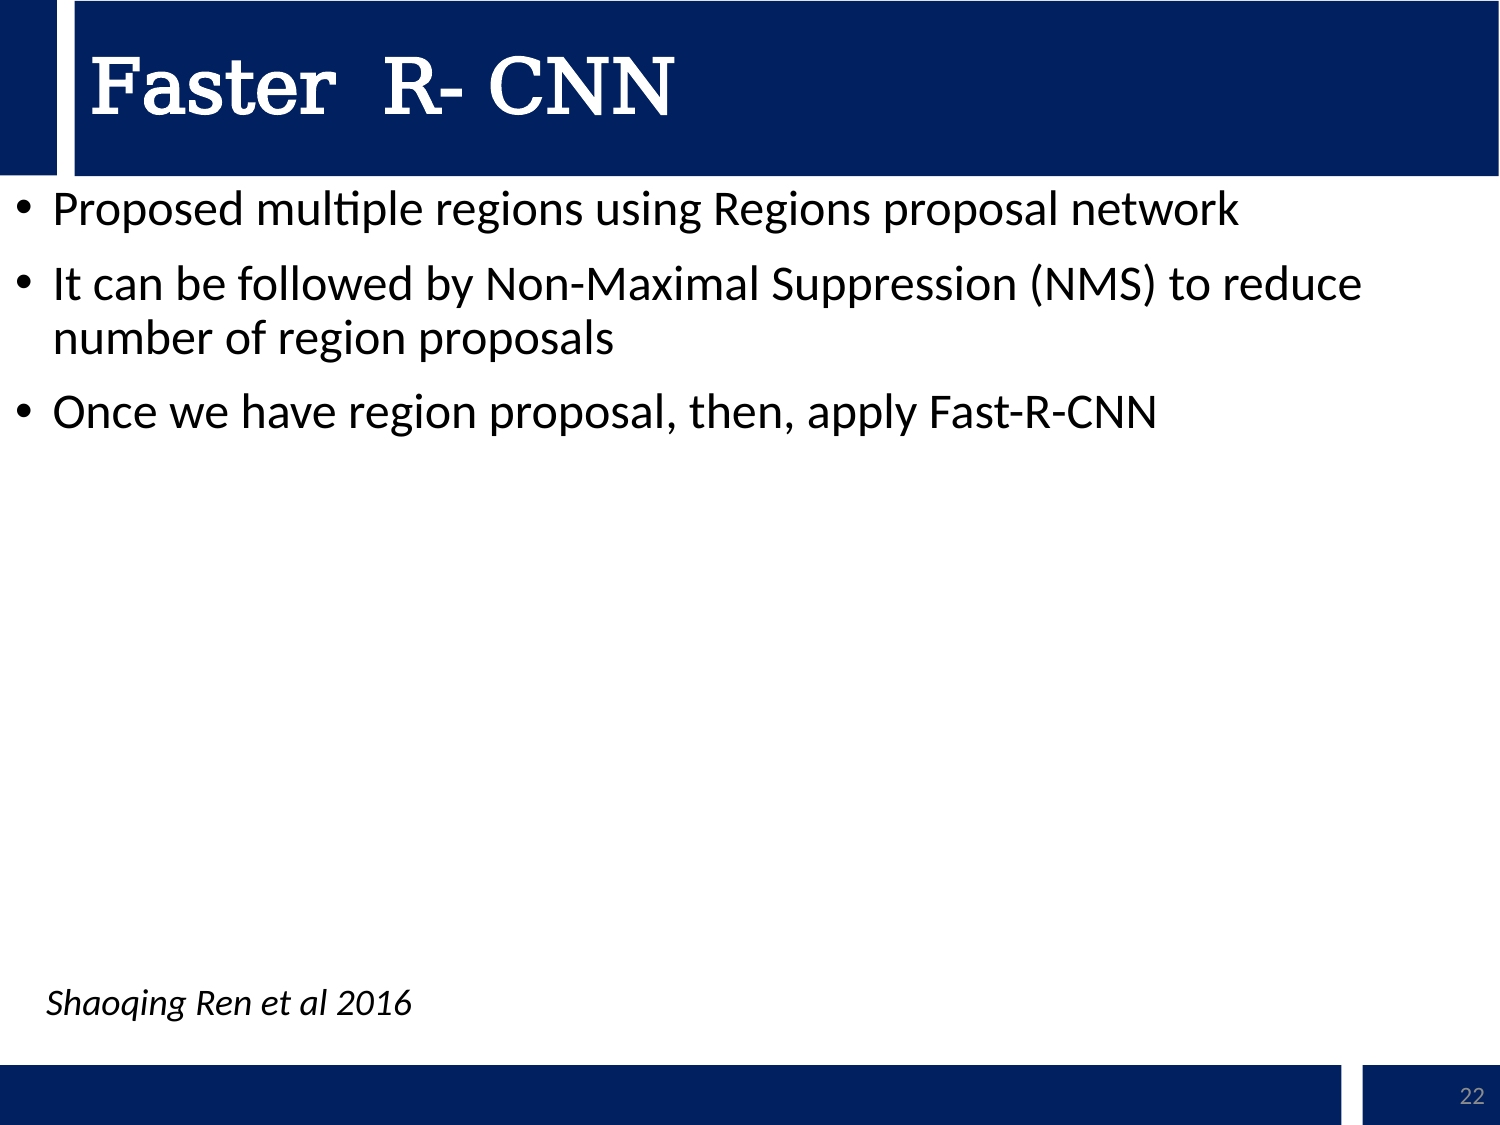

# Faster  R- CNN
Proposed multiple regions using Regions proposal network
It can be followed by Non-Maximal Suppression (NMS) to reduce number of region proposals
Once we have region proposal, then, apply Fast-R-CNN
Shaoqing Ren et al 2016

22